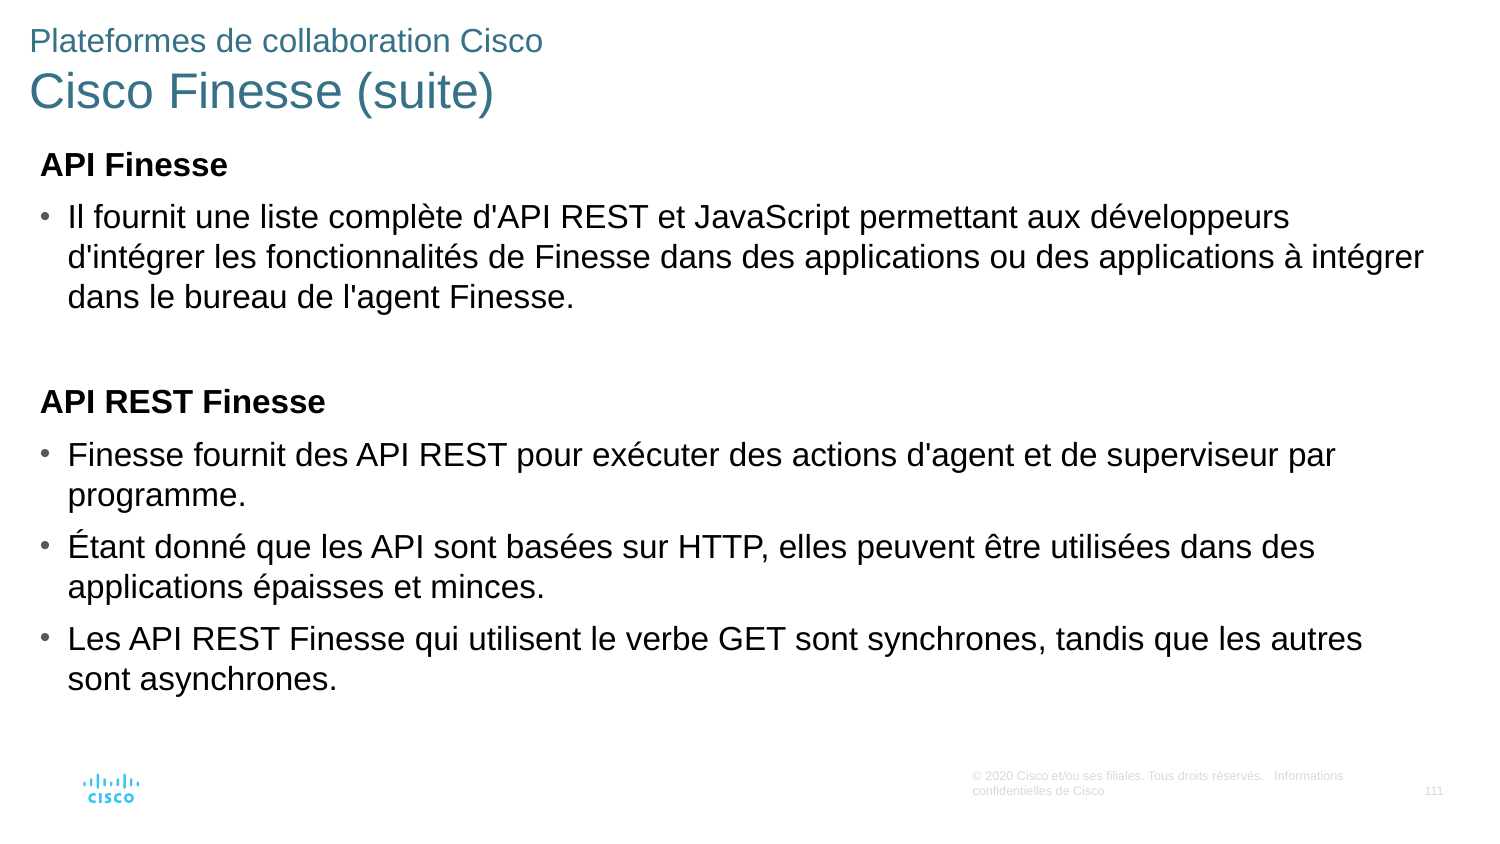

# Plateformes de collaboration Cisco Cisco Finesse (suite)
API Finesse
Il fournit une liste complète d'API REST et JavaScript permettant aux développeurs d'intégrer les fonctionnalités de Finesse dans des applications ou des applications à intégrer dans le bureau de l'agent Finesse.

API REST Finesse
Finesse fournit des API REST pour exécuter des actions d'agent et de superviseur par programme.
Étant donné que les API sont basées sur HTTP, elles peuvent être utilisées dans des applications épaisses et minces.
Les API REST Finesse qui utilisent le verbe GET sont synchrones, tandis que les autres sont asynchrones.